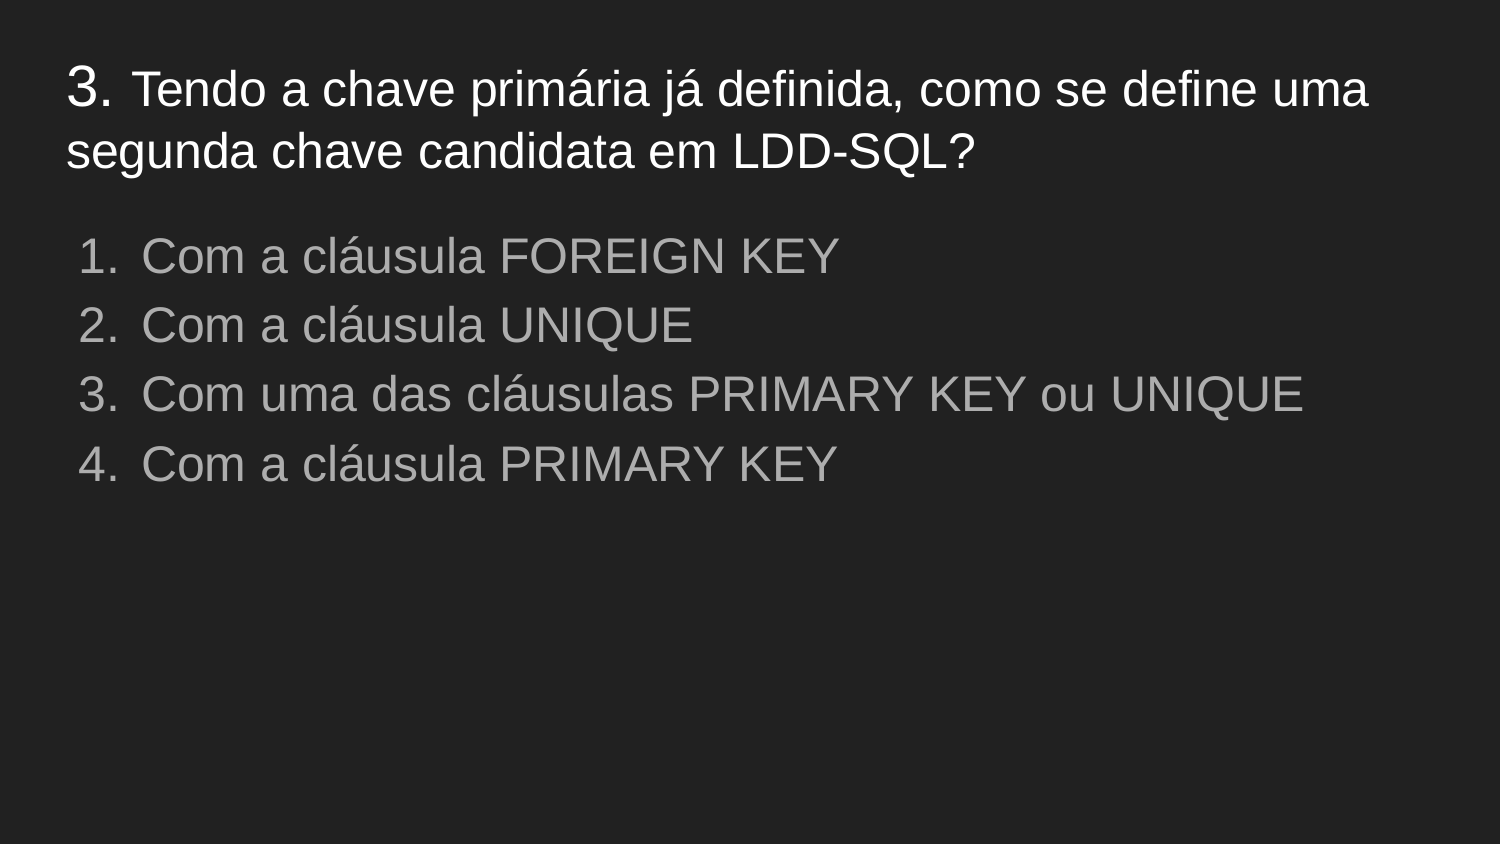

# 3. Tendo a chave primária já definida, como se define uma segunda chave candidata em LDD-SQL?

Com a cláusula FOREIGN KEY
Com a cláusula UNIQUE
Com uma das cláusulas PRIMARY KEY ou UNIQUE
Com a cláusula PRIMARY KEY